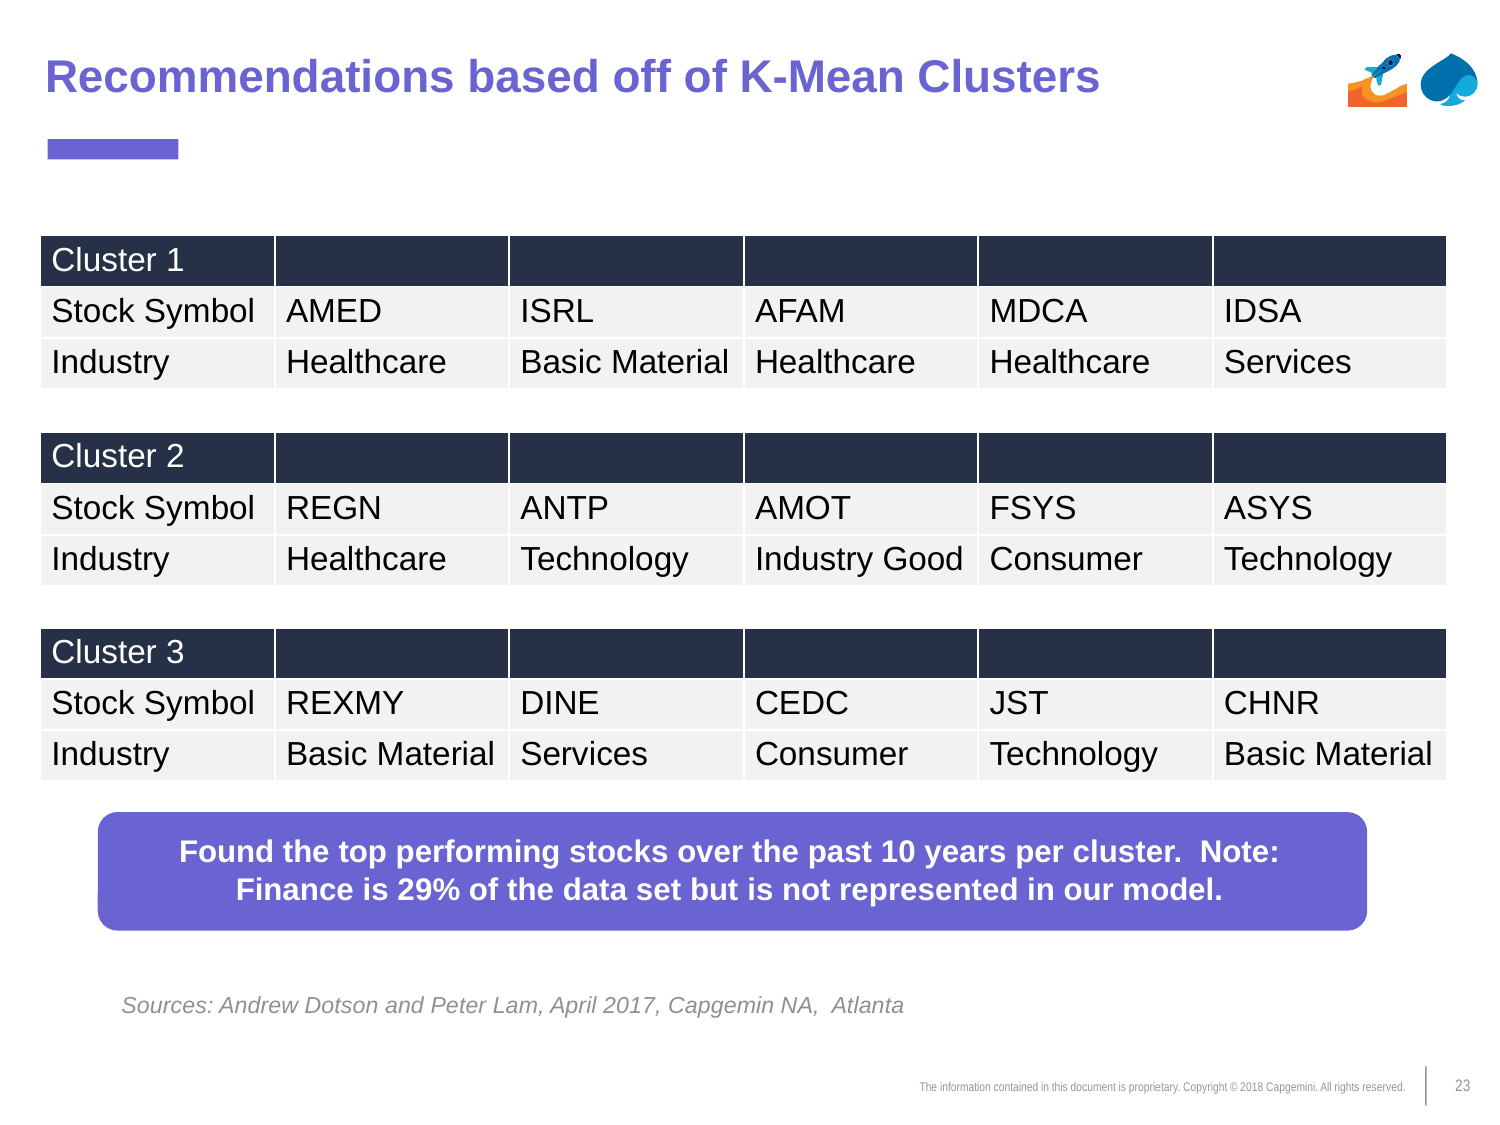

# Recommendations based off of K-Mean Clusters
| Cluster 1 |  |  |  |  |  |
| --- | --- | --- | --- | --- | --- |
| Stock Symbol | AMED | ISRL | AFAM | MDCA | IDSA |
| Industry | Healthcare | Basic Material | Healthcare | Healthcare | Services |
| Cluster 2 |  |  |  |  |  |
| --- | --- | --- | --- | --- | --- |
| Stock Symbol | REGN | ANTP | AMOT | FSYS | ASYS |
| Industry | Healthcare | Technology | Industry Good | Consumer | Technology |
| Cluster 3 |  |  |  |  |  |
| --- | --- | --- | --- | --- | --- |
| Stock Symbol | REXMY | DINE | CEDC | JST | CHNR |
| Industry | Basic Material | Services | Consumer | Technology | Basic Material |

Found the top performing stocks over the past 10 years per cluster.  Note: Finance is 29% of the data set but is not represented in our model.

Sources: Andrew Dotson and Peter Lam, April 2017, Capgemin NA,  Atlanta